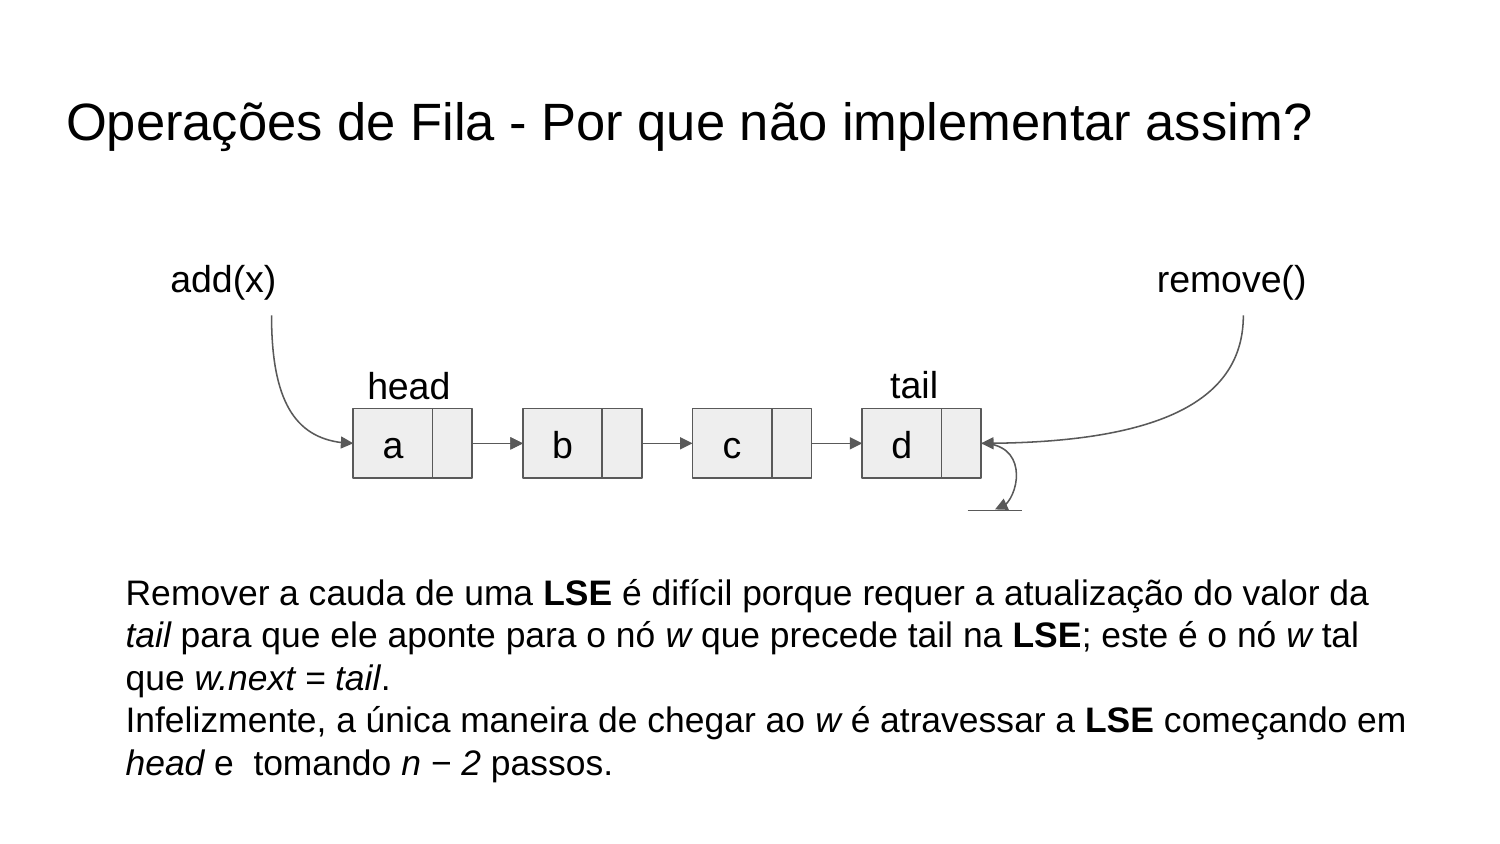

# Operações de Fila - Por que não implementar assim?
add(x)
remove()
tail
head
a

b

c

d

Remover a cauda de uma LSE é difícil porque requer a atualização do valor da tail para que ele aponte para o nó w que precede tail na LSE; este é o nó w tal que w.next = tail.
Infelizmente, a única maneira de chegar ao w é atravessar a LSE começando em head e  tomando n − 2 passos.